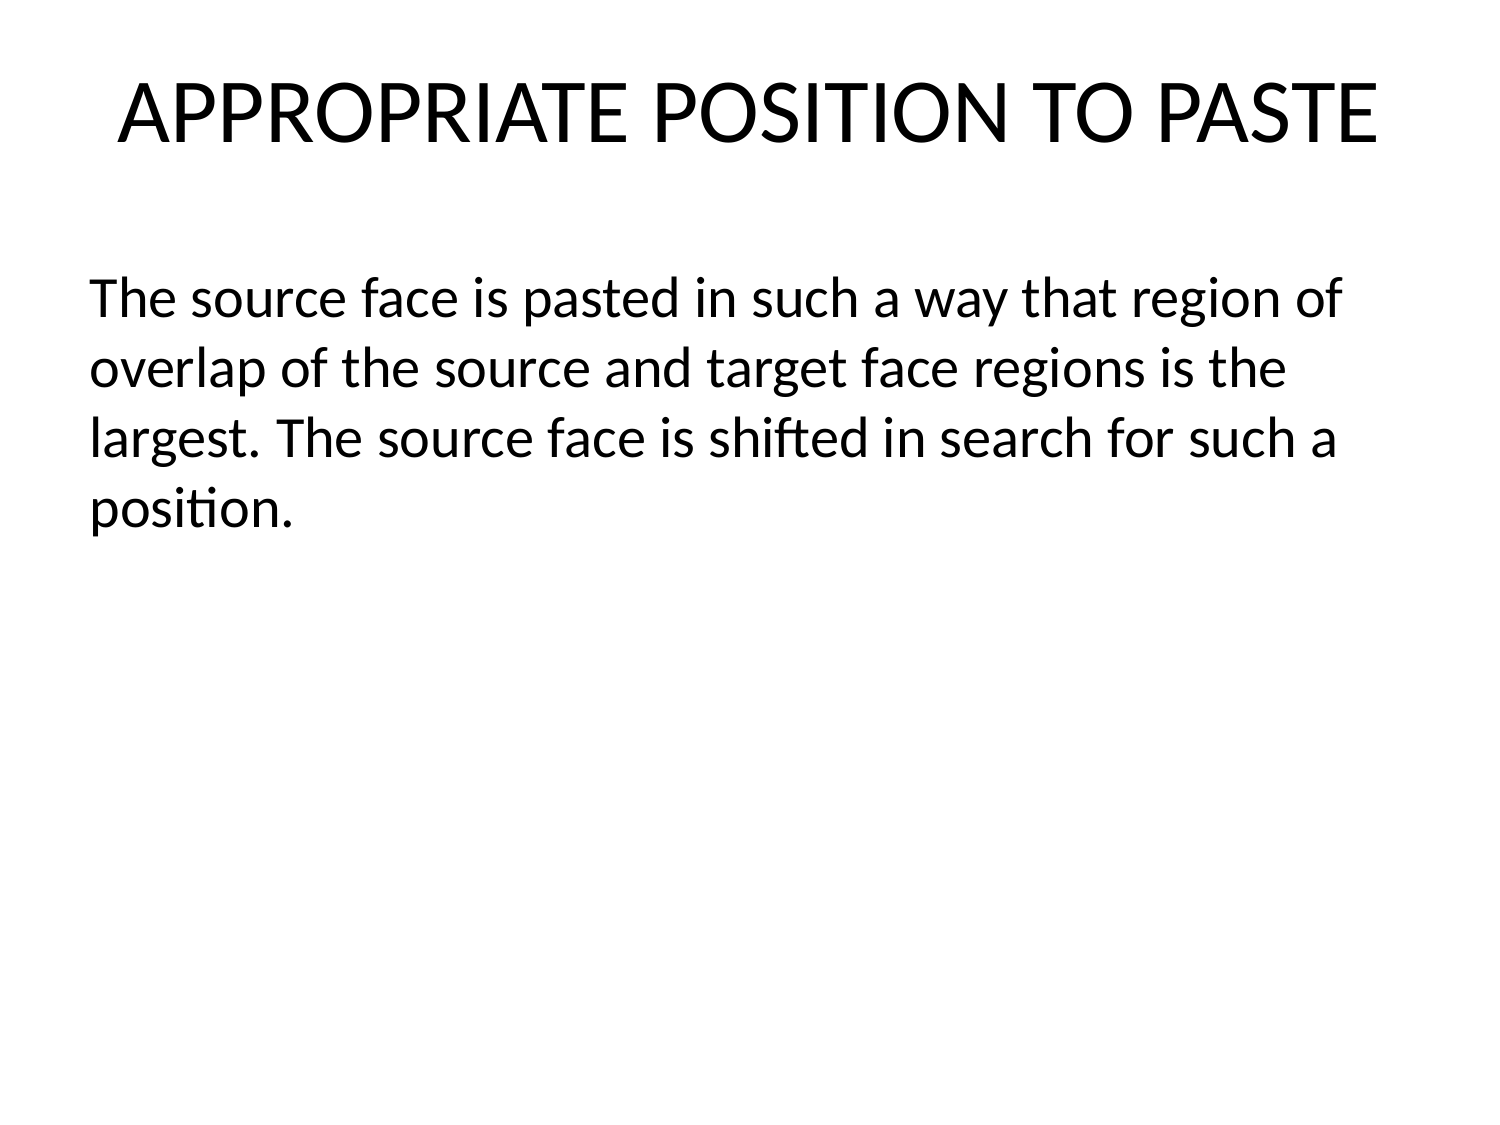

# APPROPRIATE POSITION TO PASTE
The source face is pasted in such a way that region of overlap of the source and target face regions is the largest. The source face is shifted in search for such a position.